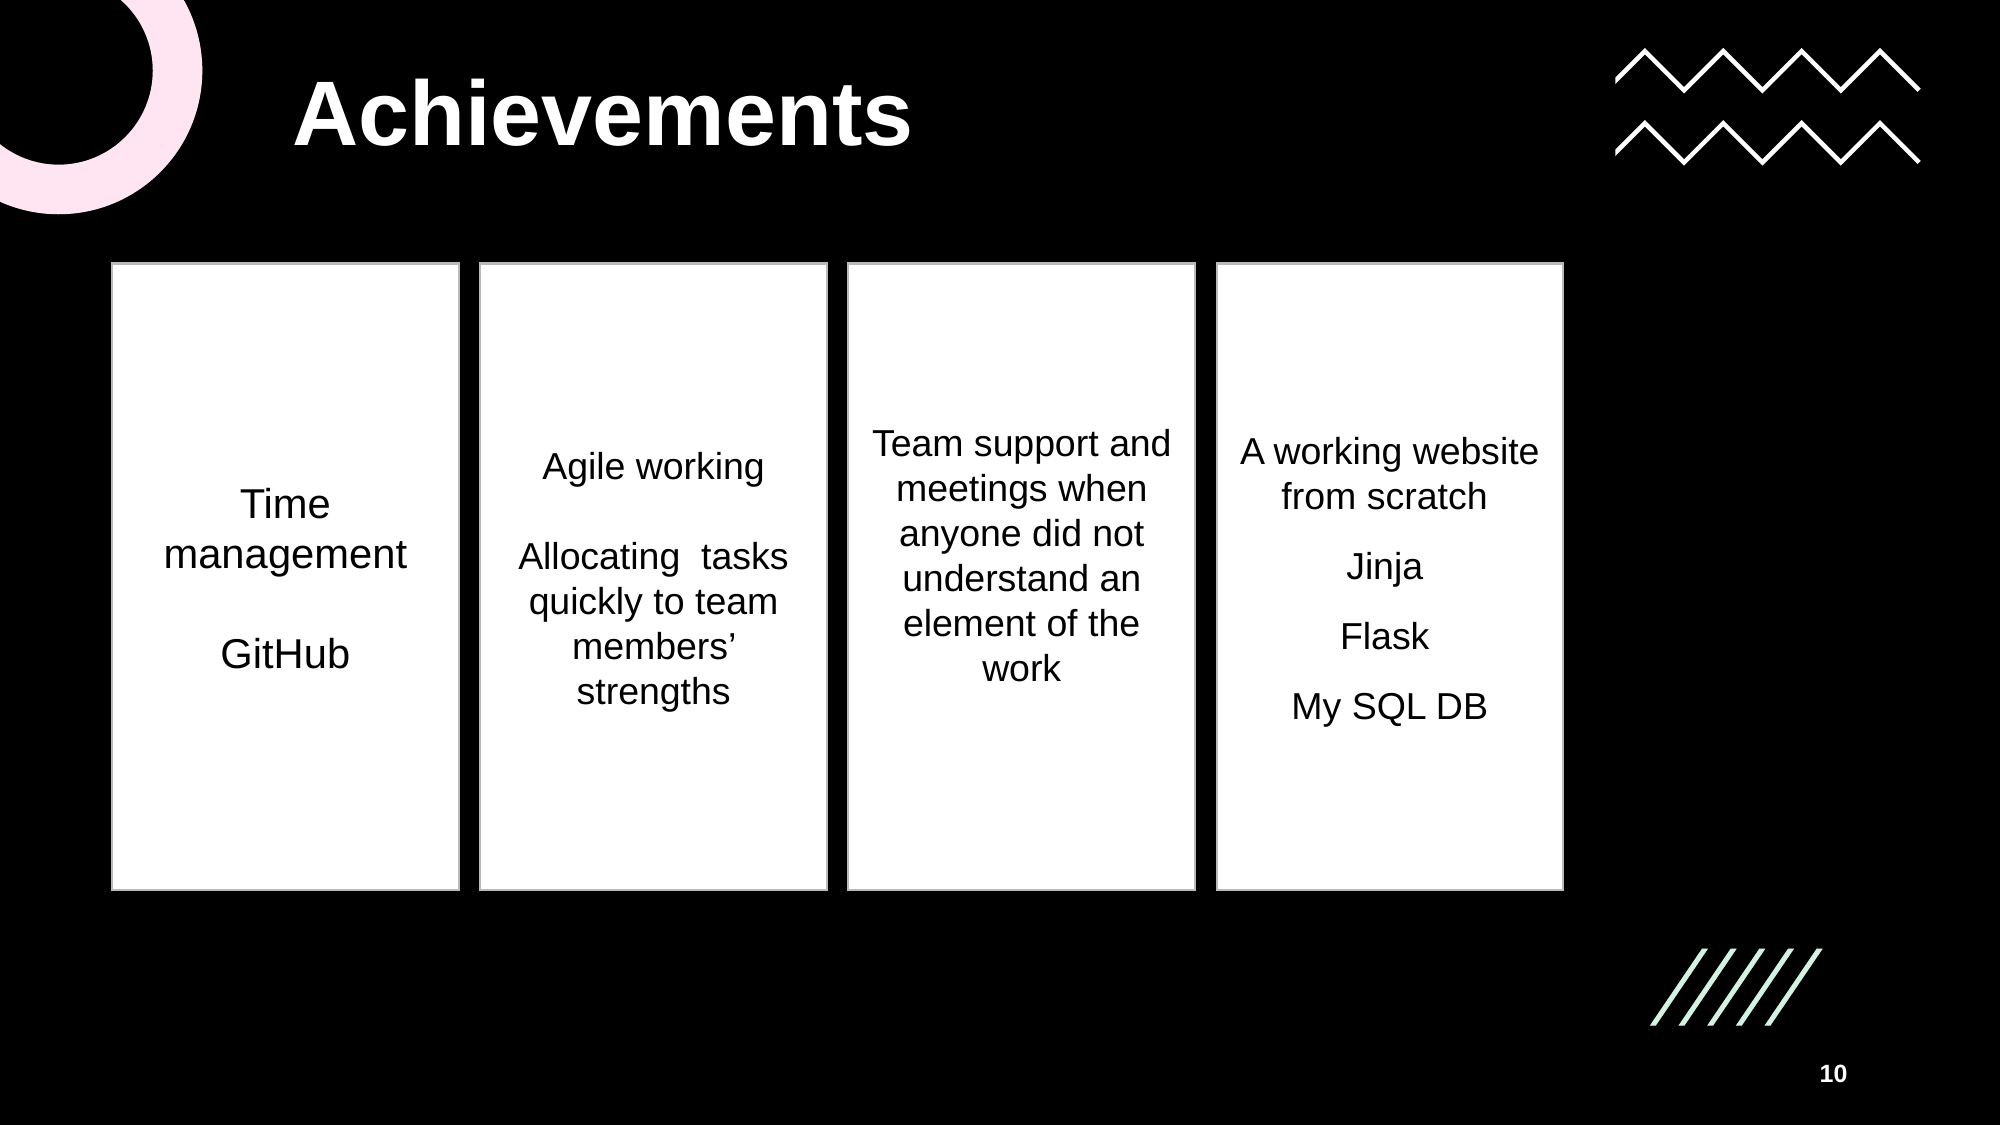

# Achievements
Time management

GitHub
Agile working

Allocating  tasks quickly to team members’ strengths
Team support and meetings when anyone did not understand an element of the work

A working website from scratch
Jinja
Flask
My SQL DB
10